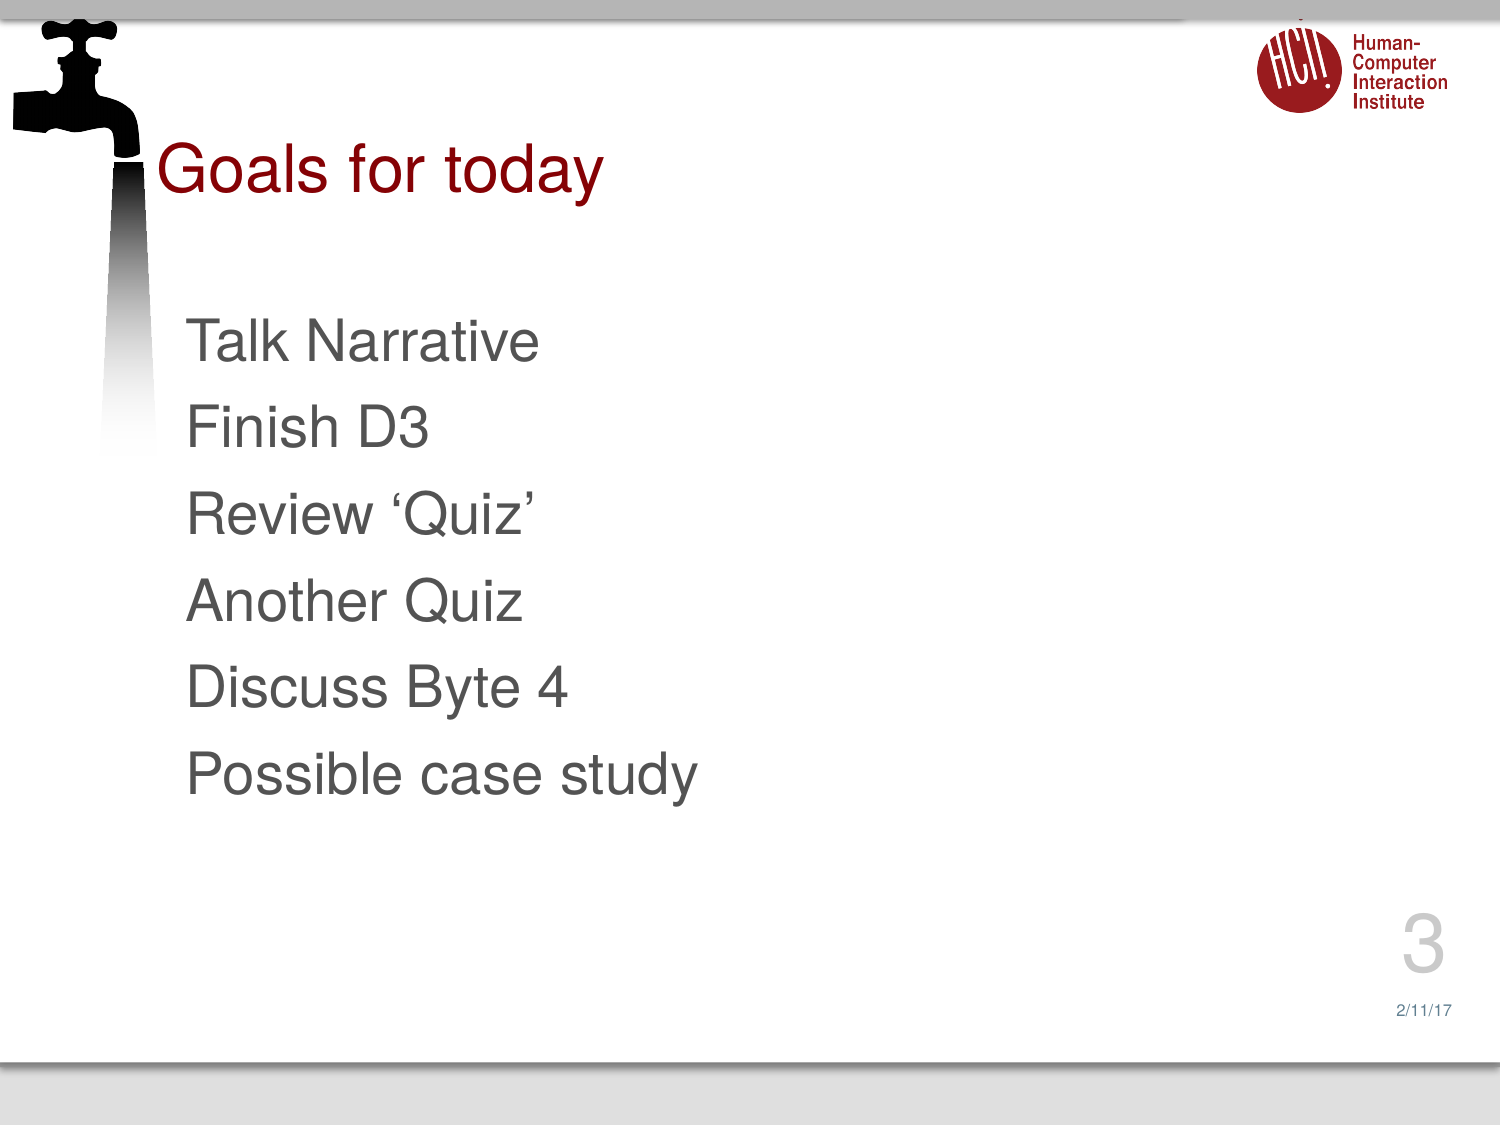

# Goals for today
Talk Narrative
Finish D3
Review ‘Quiz’
Another Quiz
Discuss Byte 4
Possible case study

3
2/11/17